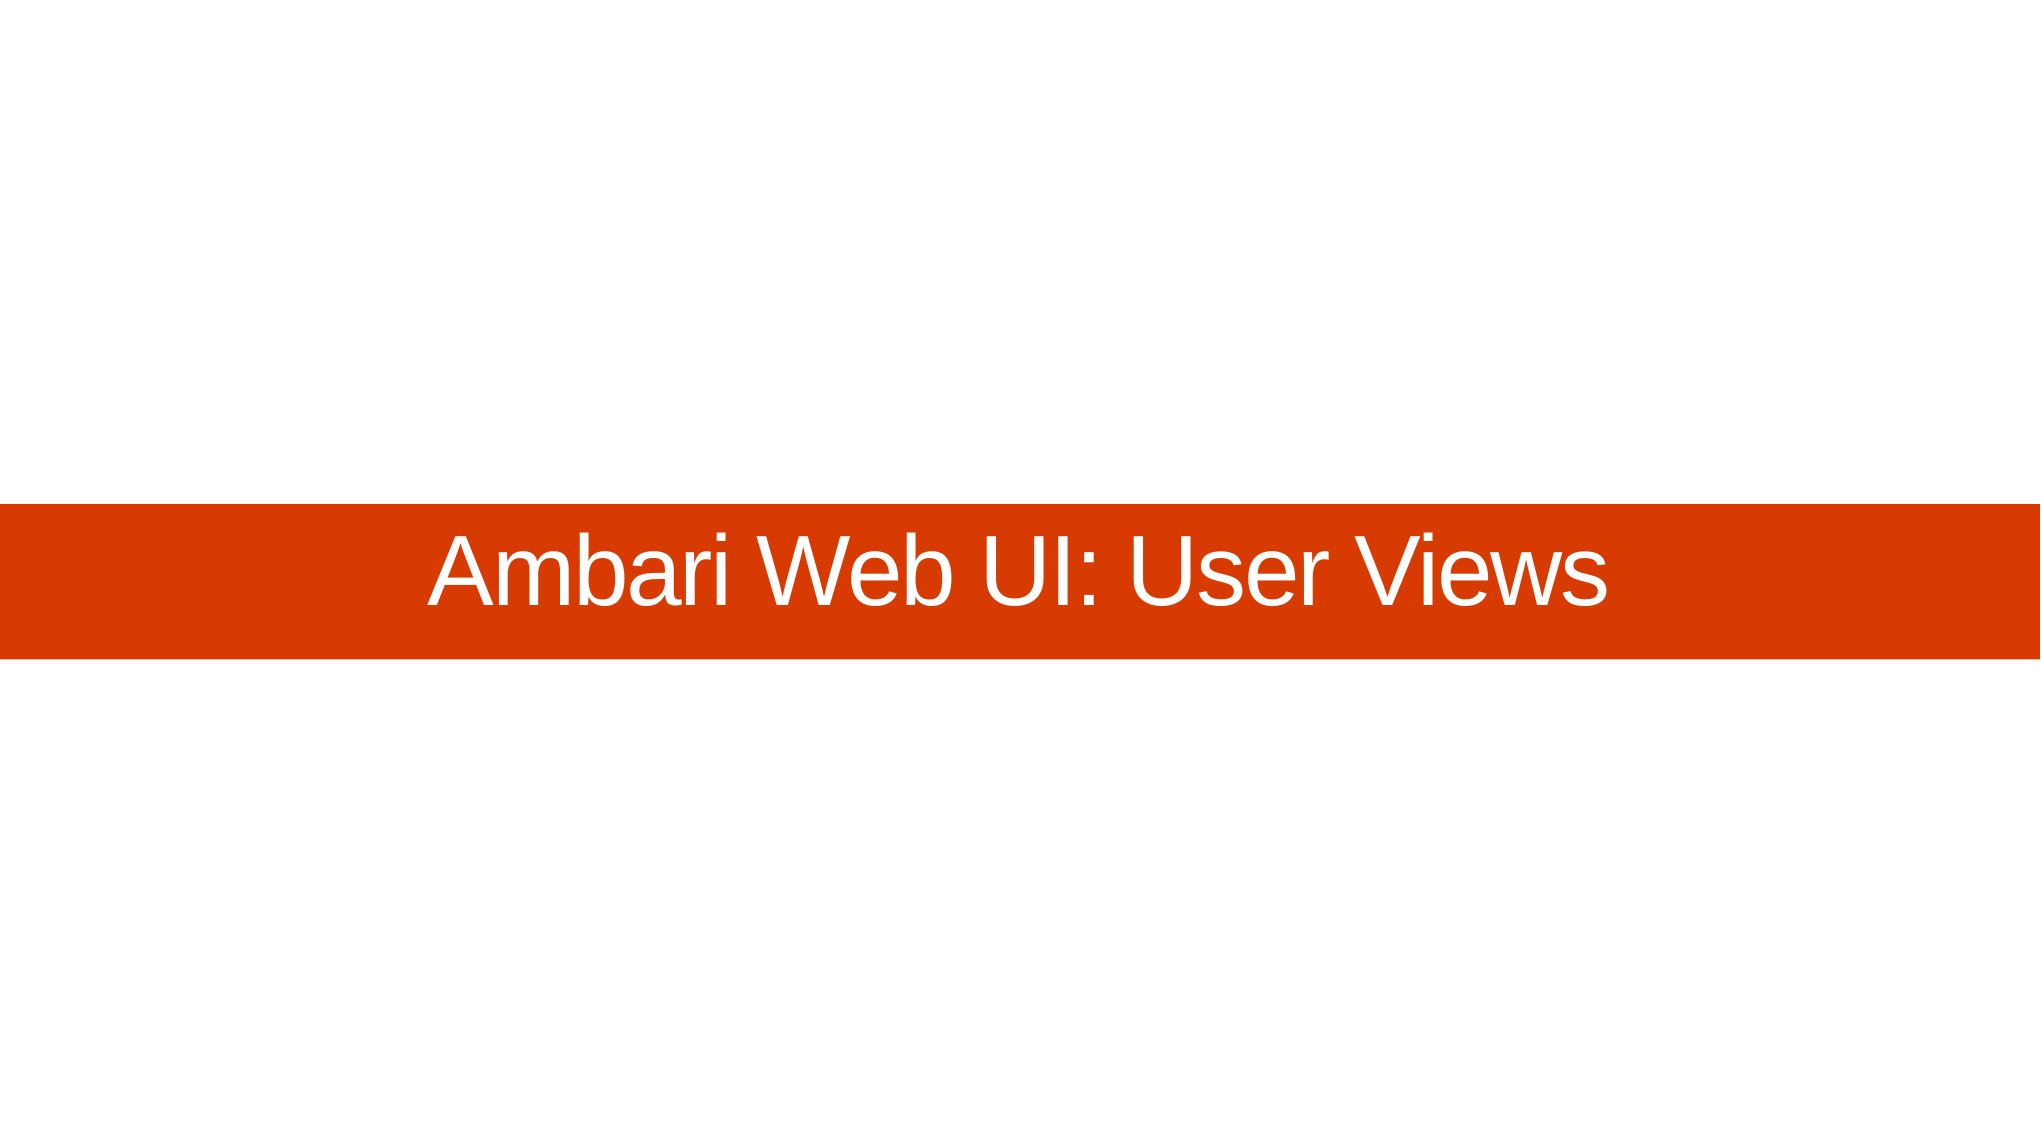

28
# Ambari Web UI: User Views